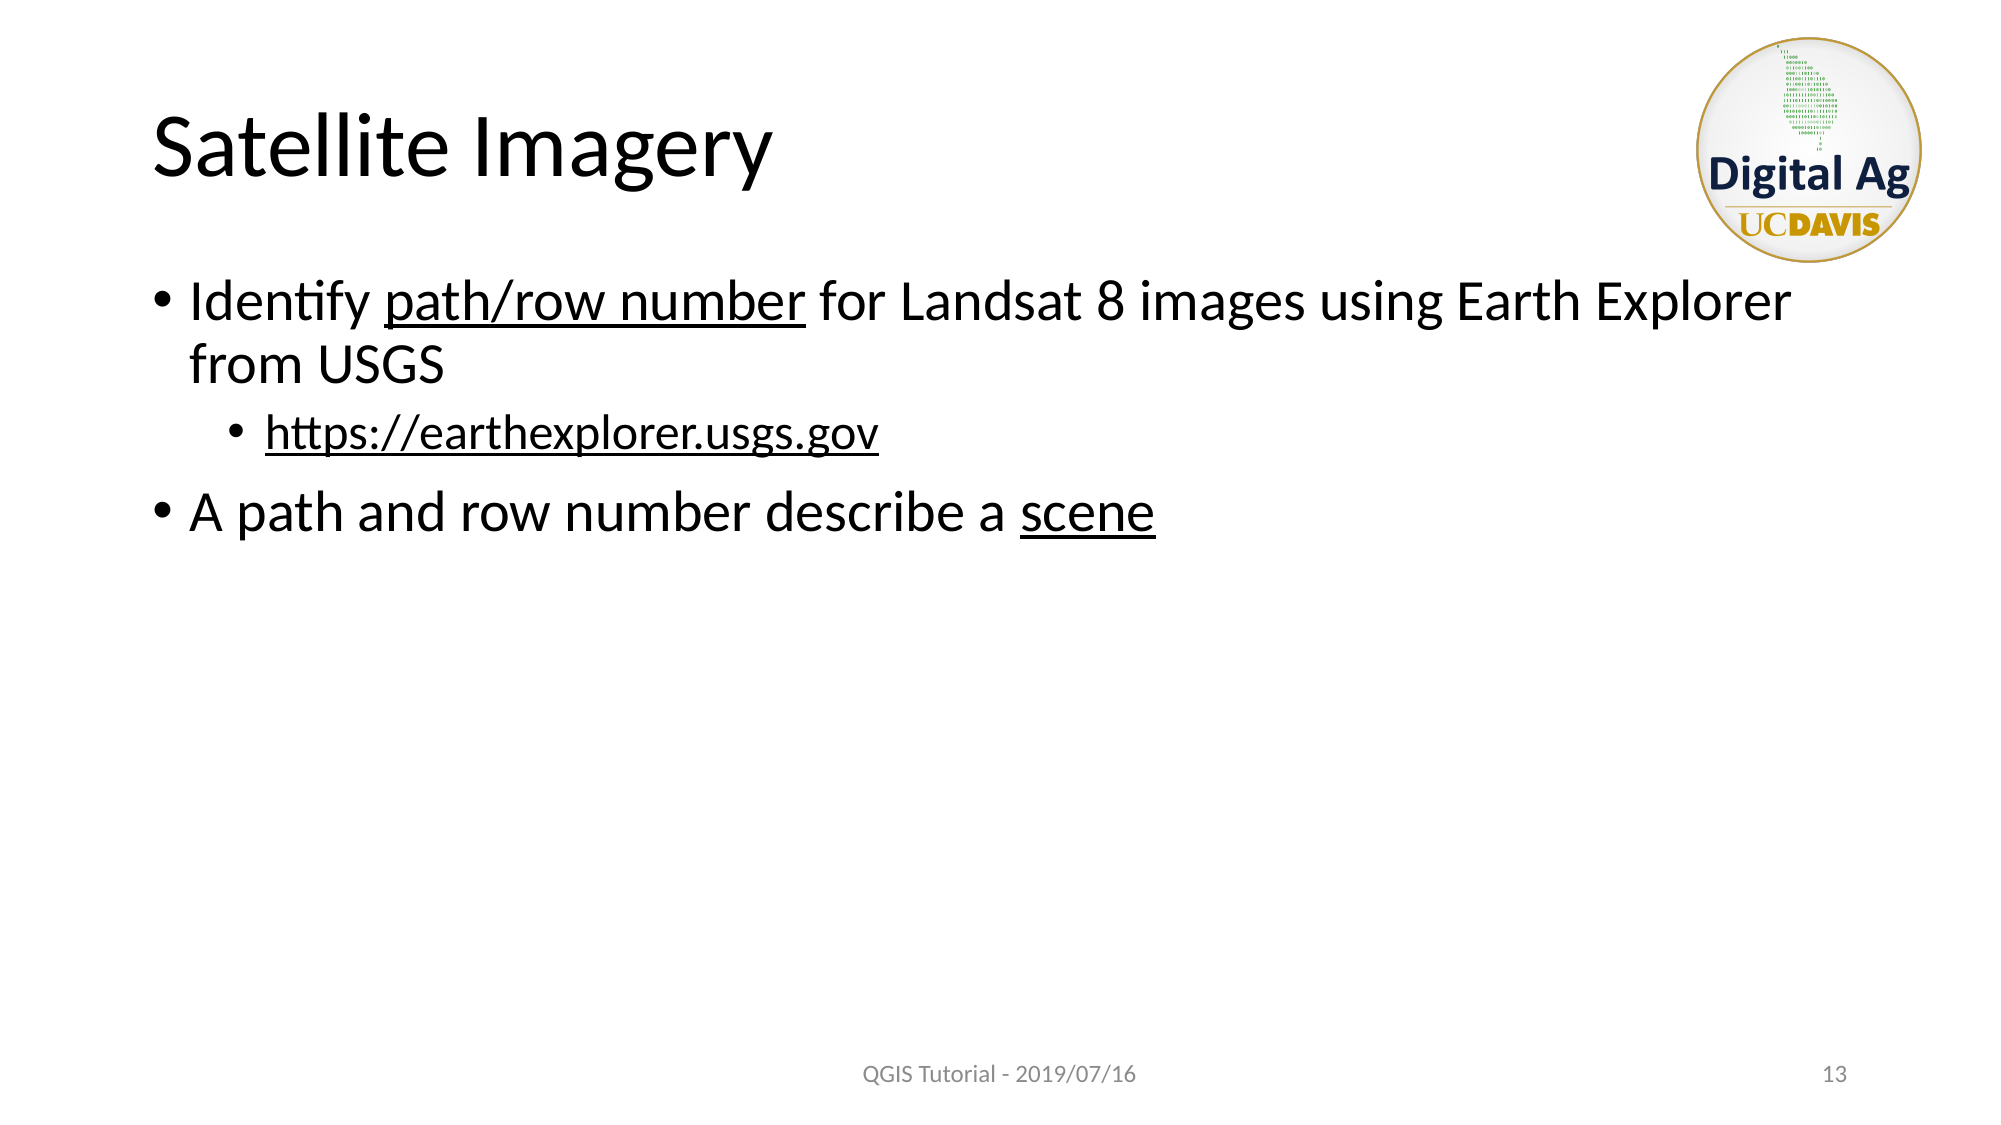

# Satellite Imagery
Identify path/row number for Landsat 8 images using Earth Explorer from USGS
https://earthexplorer.usgs.gov
A path and row number describe a scene
QGIS Tutorial - 2019/07/16
13